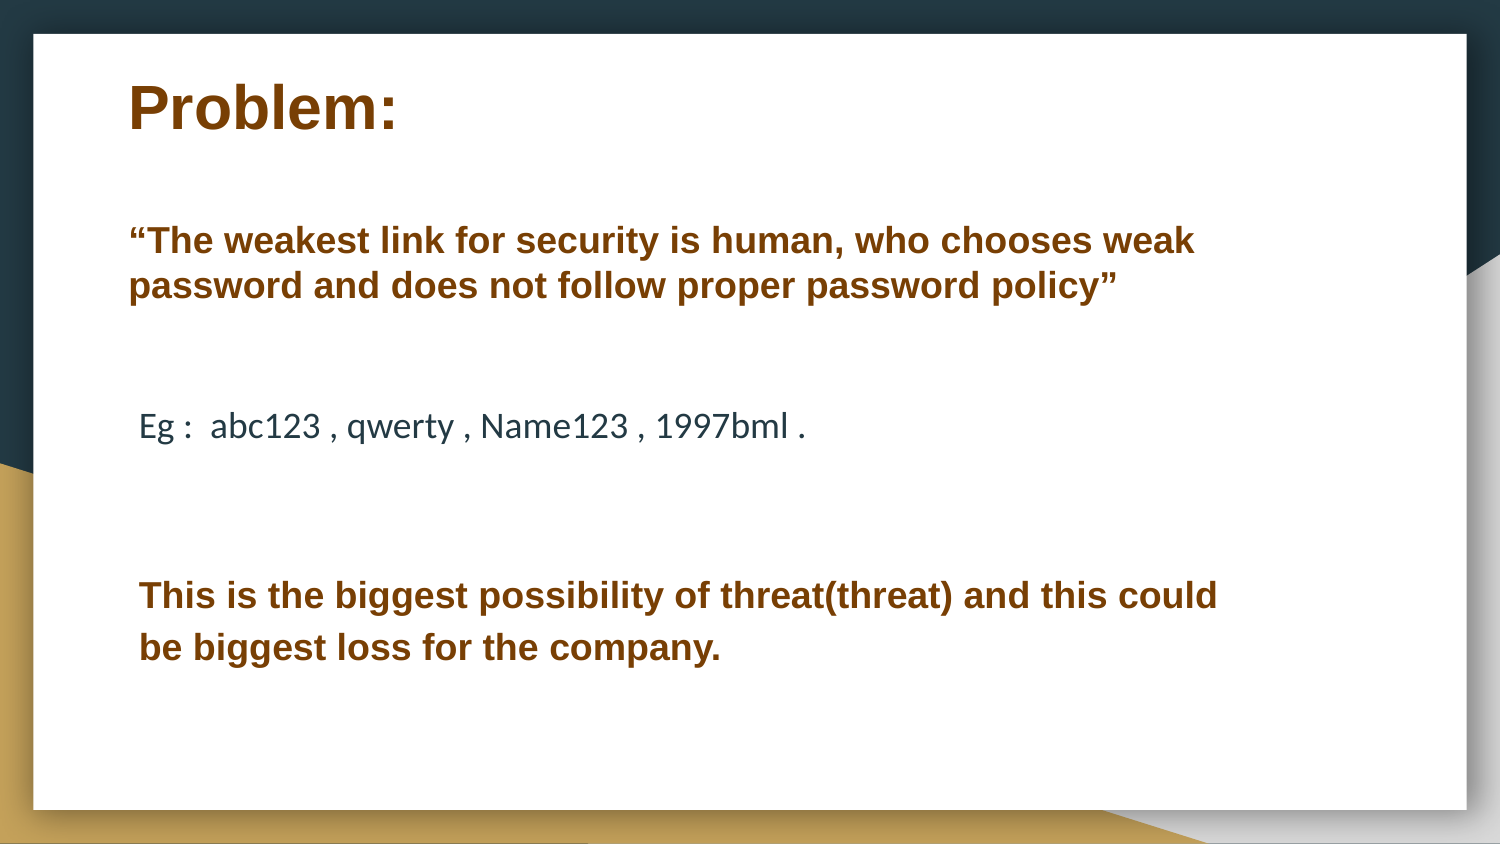

# Problem:

“The weakest link for security is human, who chooses weak password and does not follow proper password policy”
Eg :  abc123 , qwerty , Name123 , 1997bml .

This is the biggest possibility of threat(threat) and this could be biggest loss for the company.